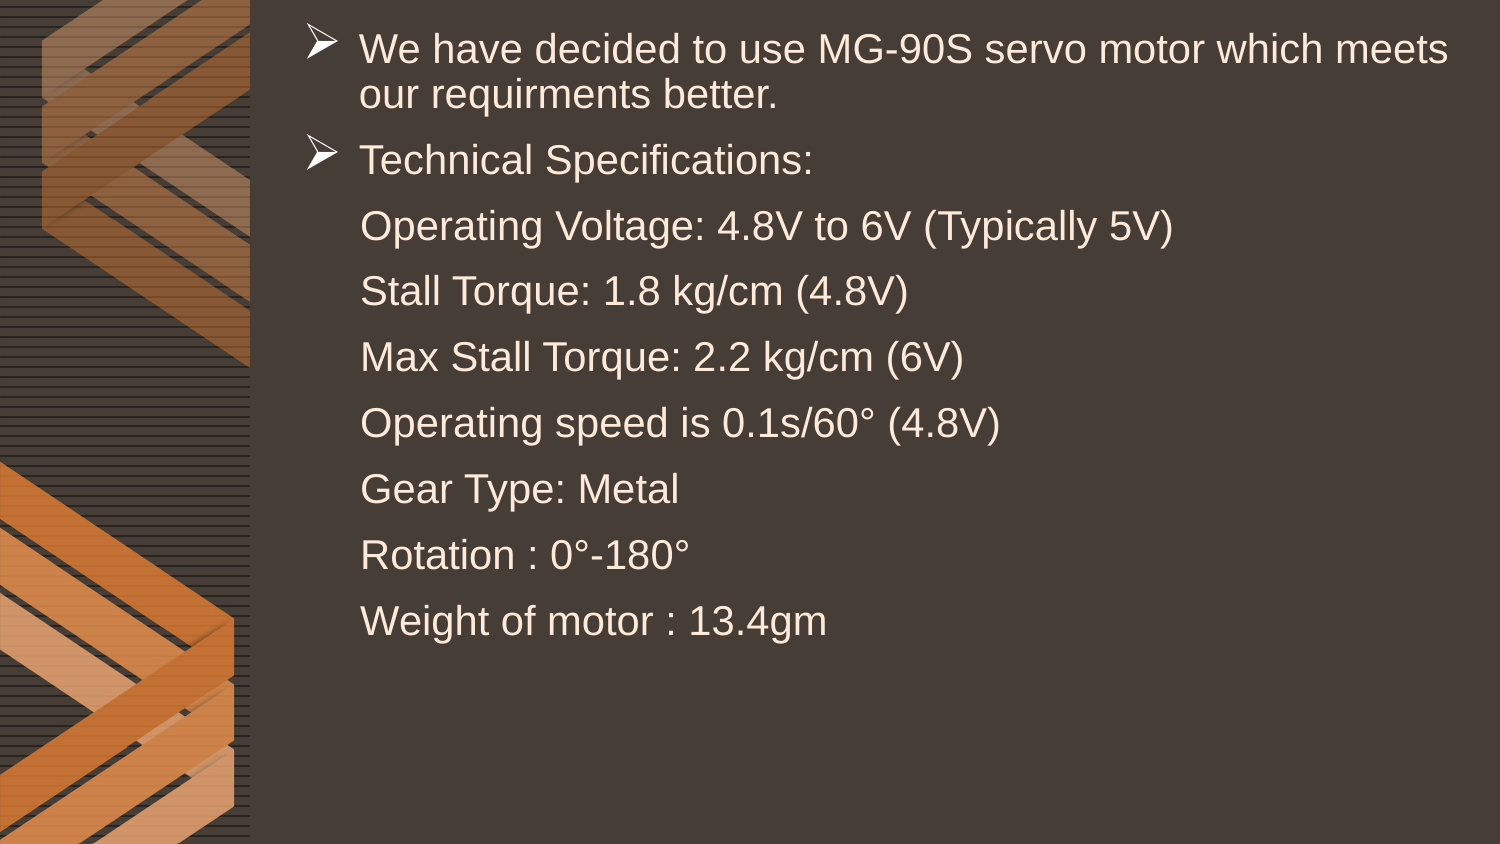

We have decided to use MG-90S servo motor which meets  our requirments better.
Technical Specifications:
     Operating Voltage: 4.8V to 6V (Typically 5V)
     Stall Torque: 1.8 kg/cm (4.8V)
     Max Stall Torque: 2.2 kg/cm (6V)
     Operating speed is 0.1s/60° (4.8V)
     Gear Type: Metal
     Rotation : 0°-180°
     Weight of motor : 13.4gm